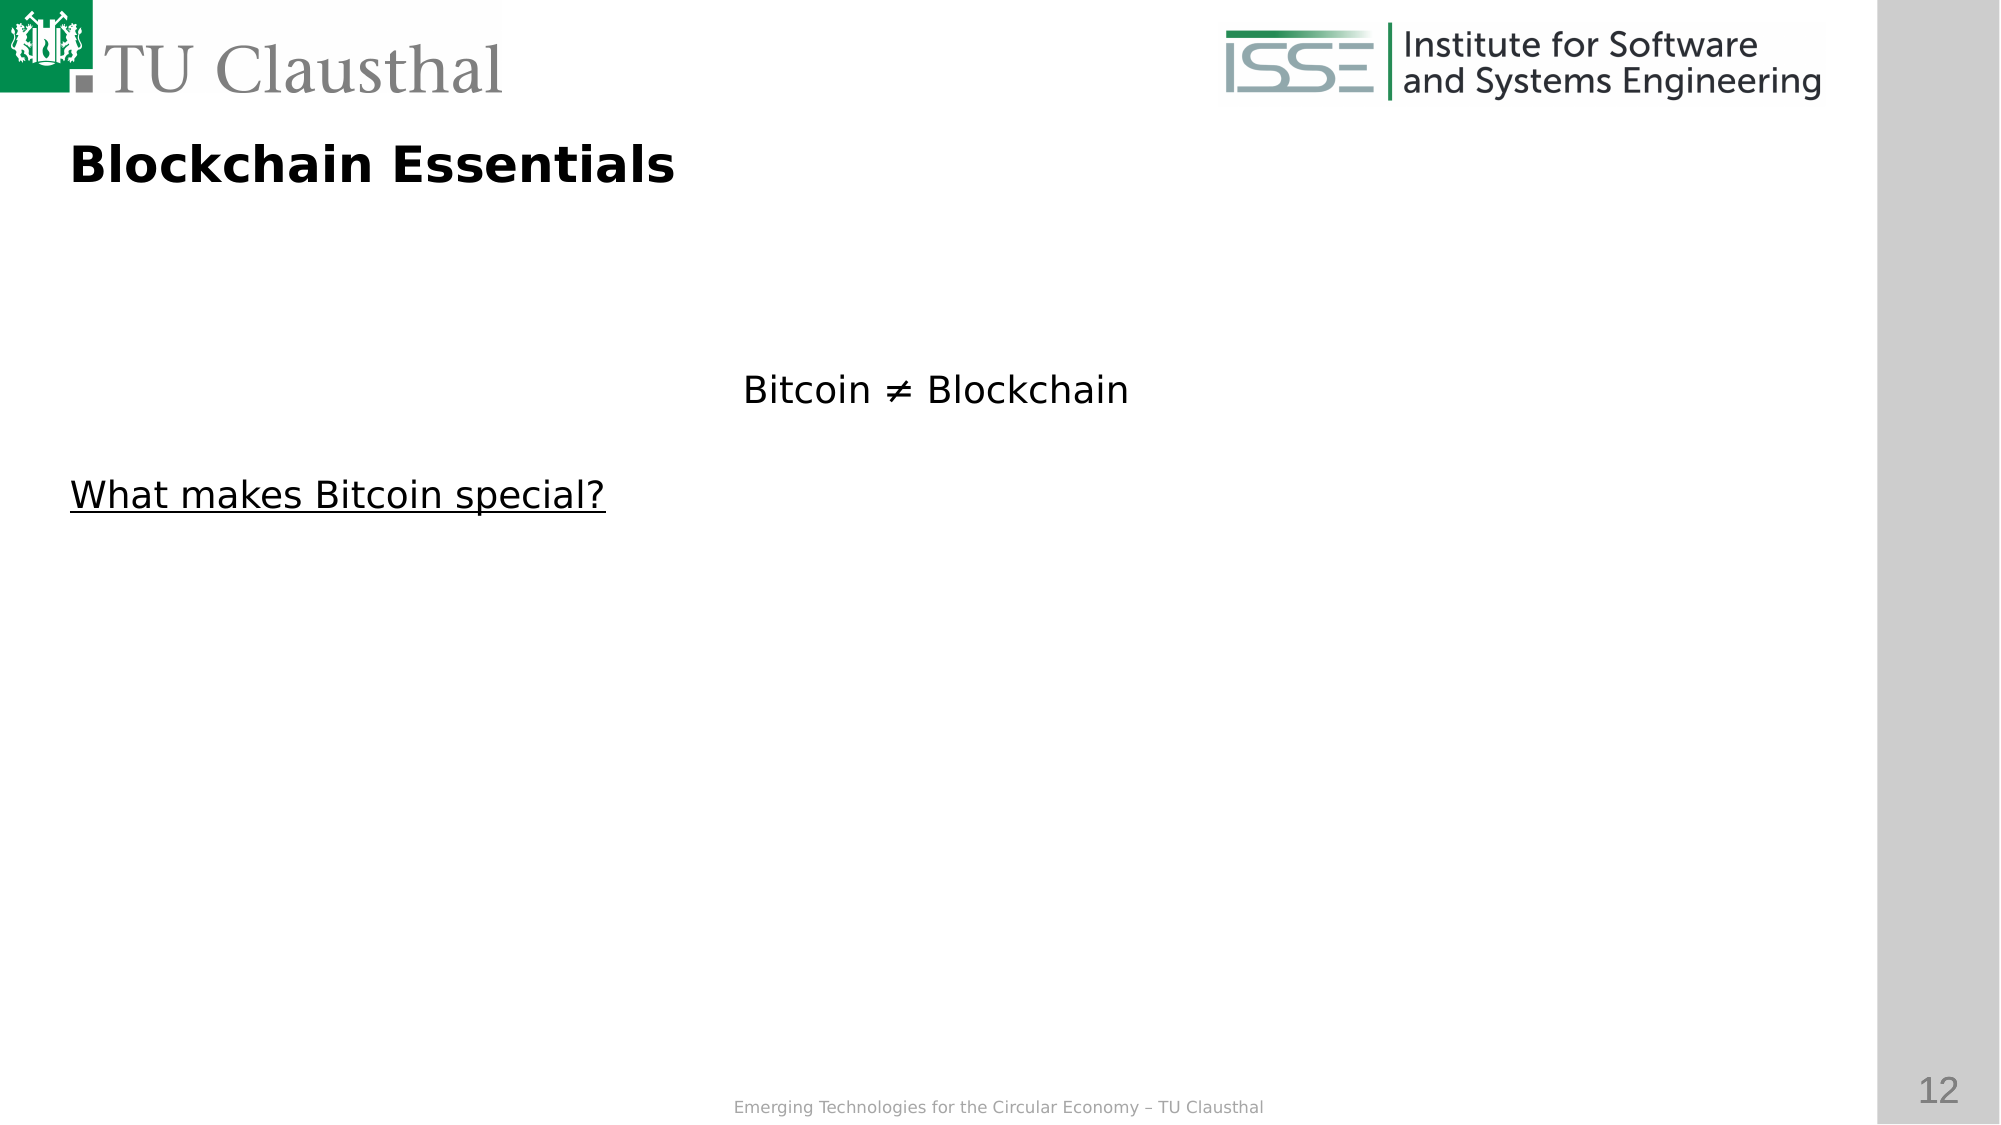

Blockchain Essentials
Bitcoin ≠ Blockchain

What makes Bitcoin special?
Decentralized digital currency → No central bank, no government
No (trusted) third-party required to validate transaction in contrast to banks, Paypal, Western Union, etc.
Bitcoins can be transferred but not duplicated
Transparent
Pseudonymous, not anonymous!
Deflationary (max. 21 million coins)